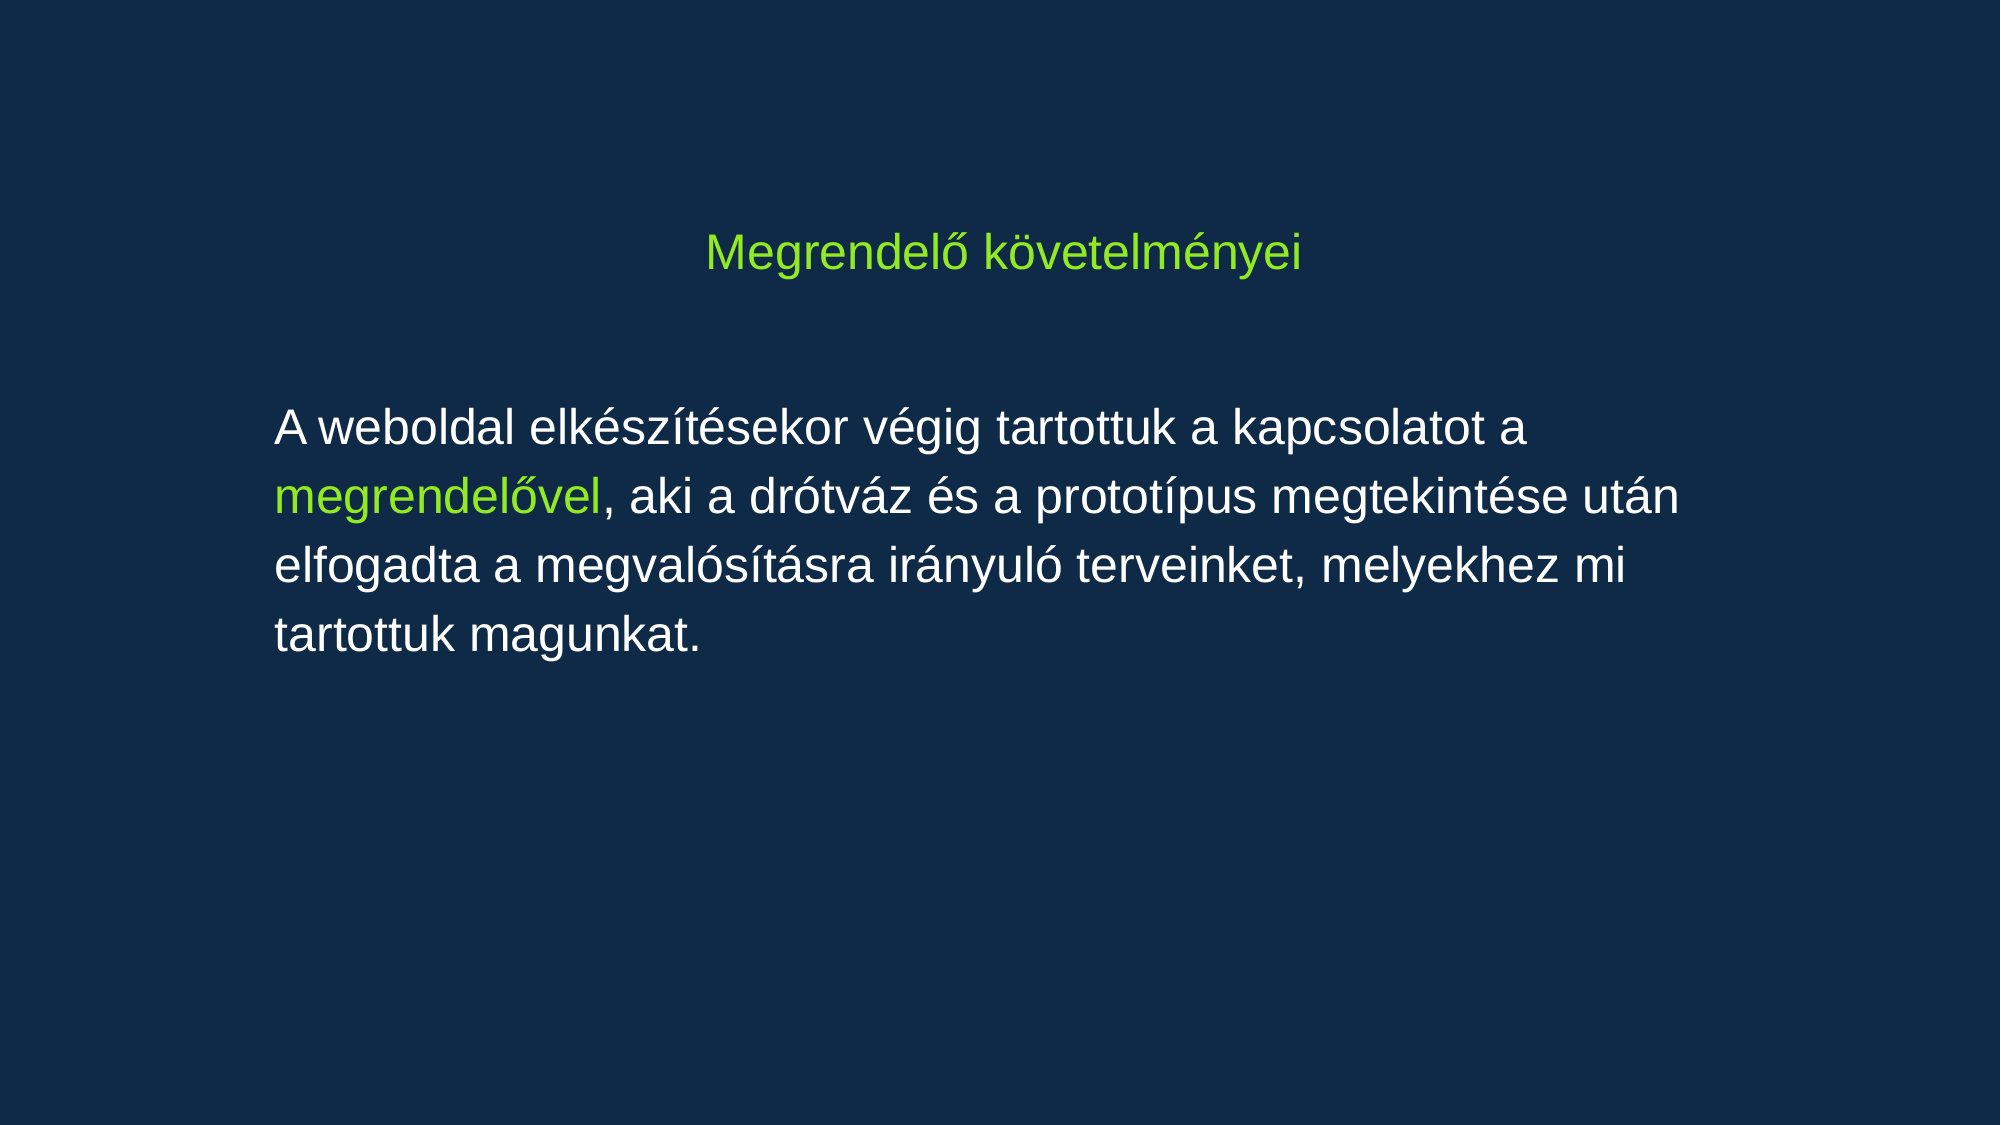

# Megrendelő követelményei
A weboldal elkészítésekor végig tartottuk a kapcsolatot a megrendelővel, aki a drótváz és a prototípus megtekintése után elfogadta a megvalósításra irányuló terveinket, melyekhez mi tartottuk magunkat.